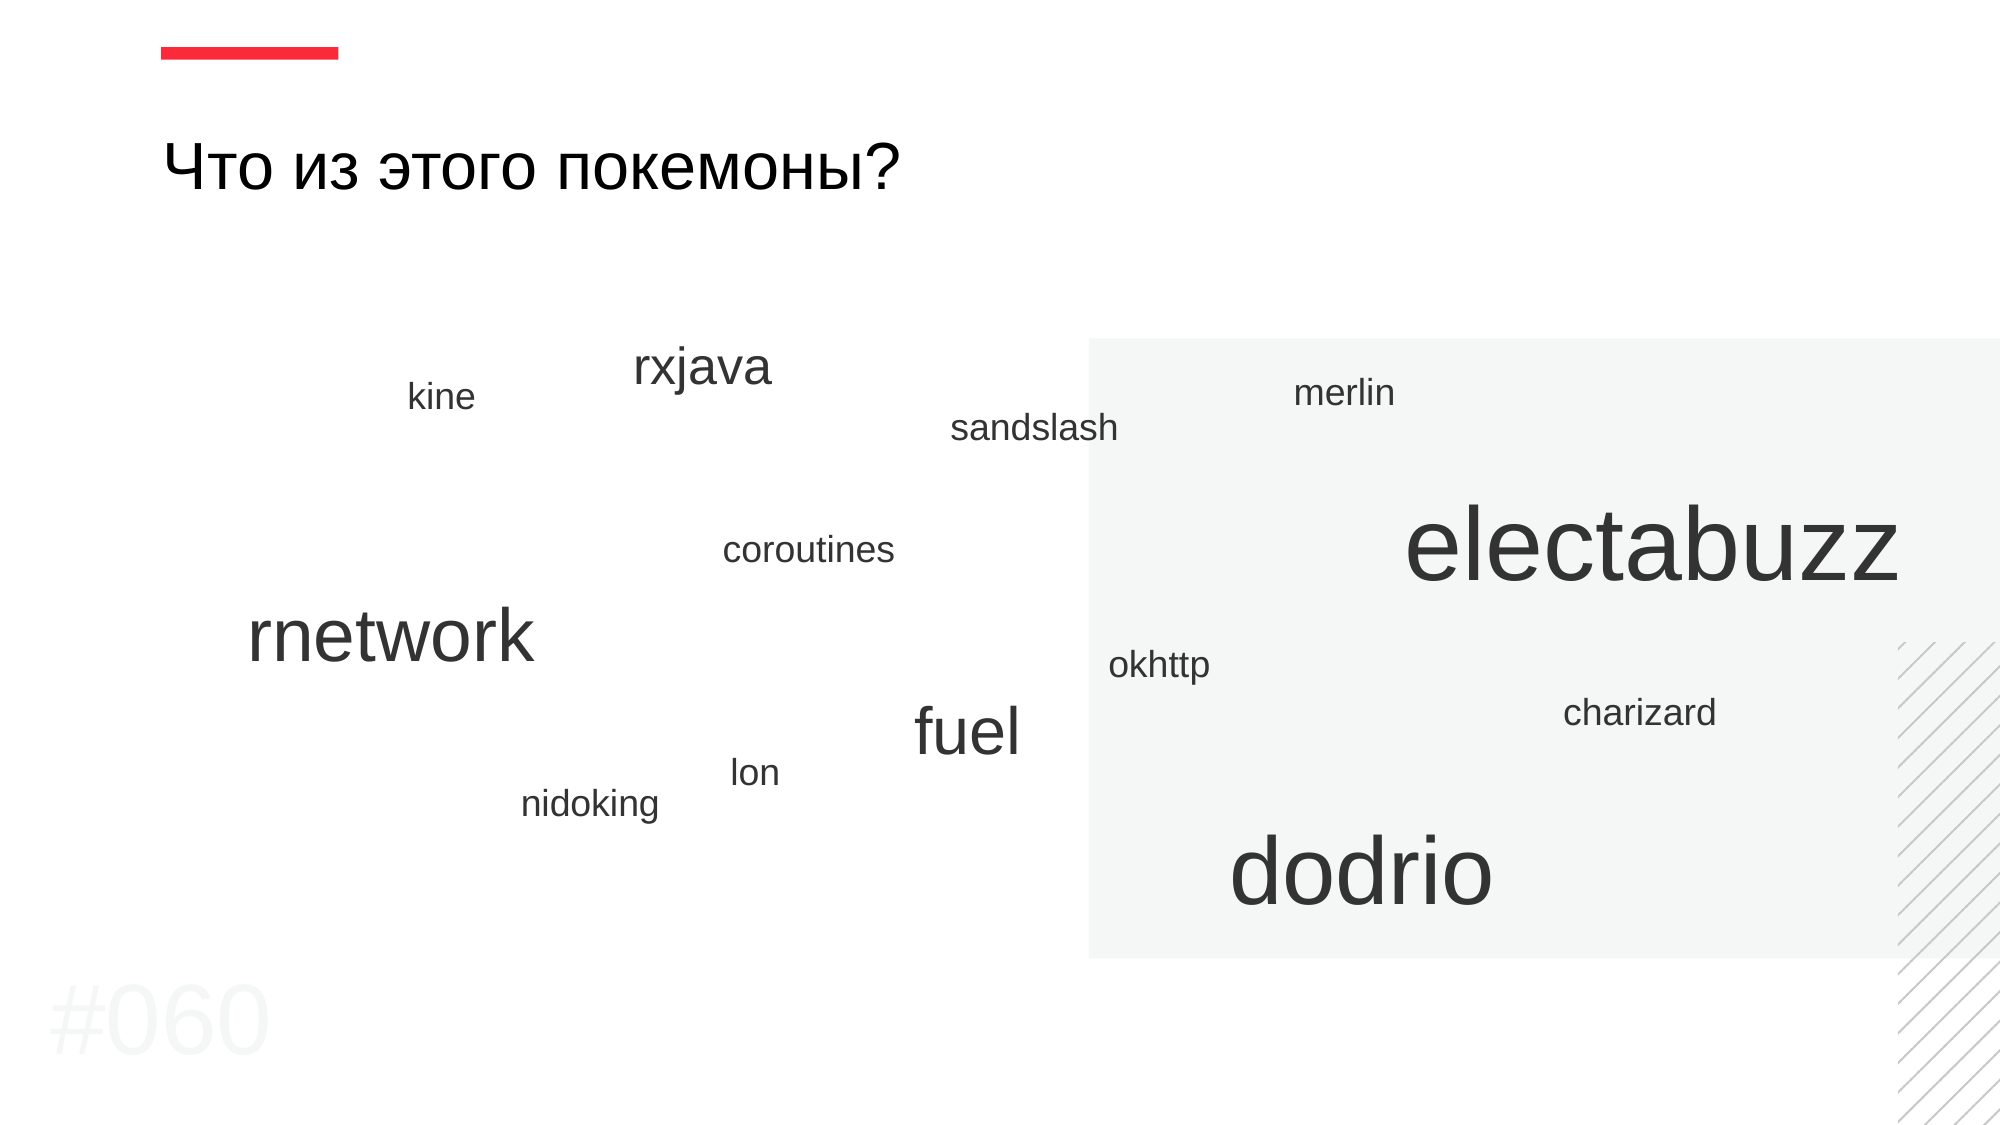

Что из этого покемоны?
rxjava
merlin
kine
sandslash
electabuzz
coroutines
rnetwork
okhttp
fuel
charizard
lon
nidoking
dodrio
#060